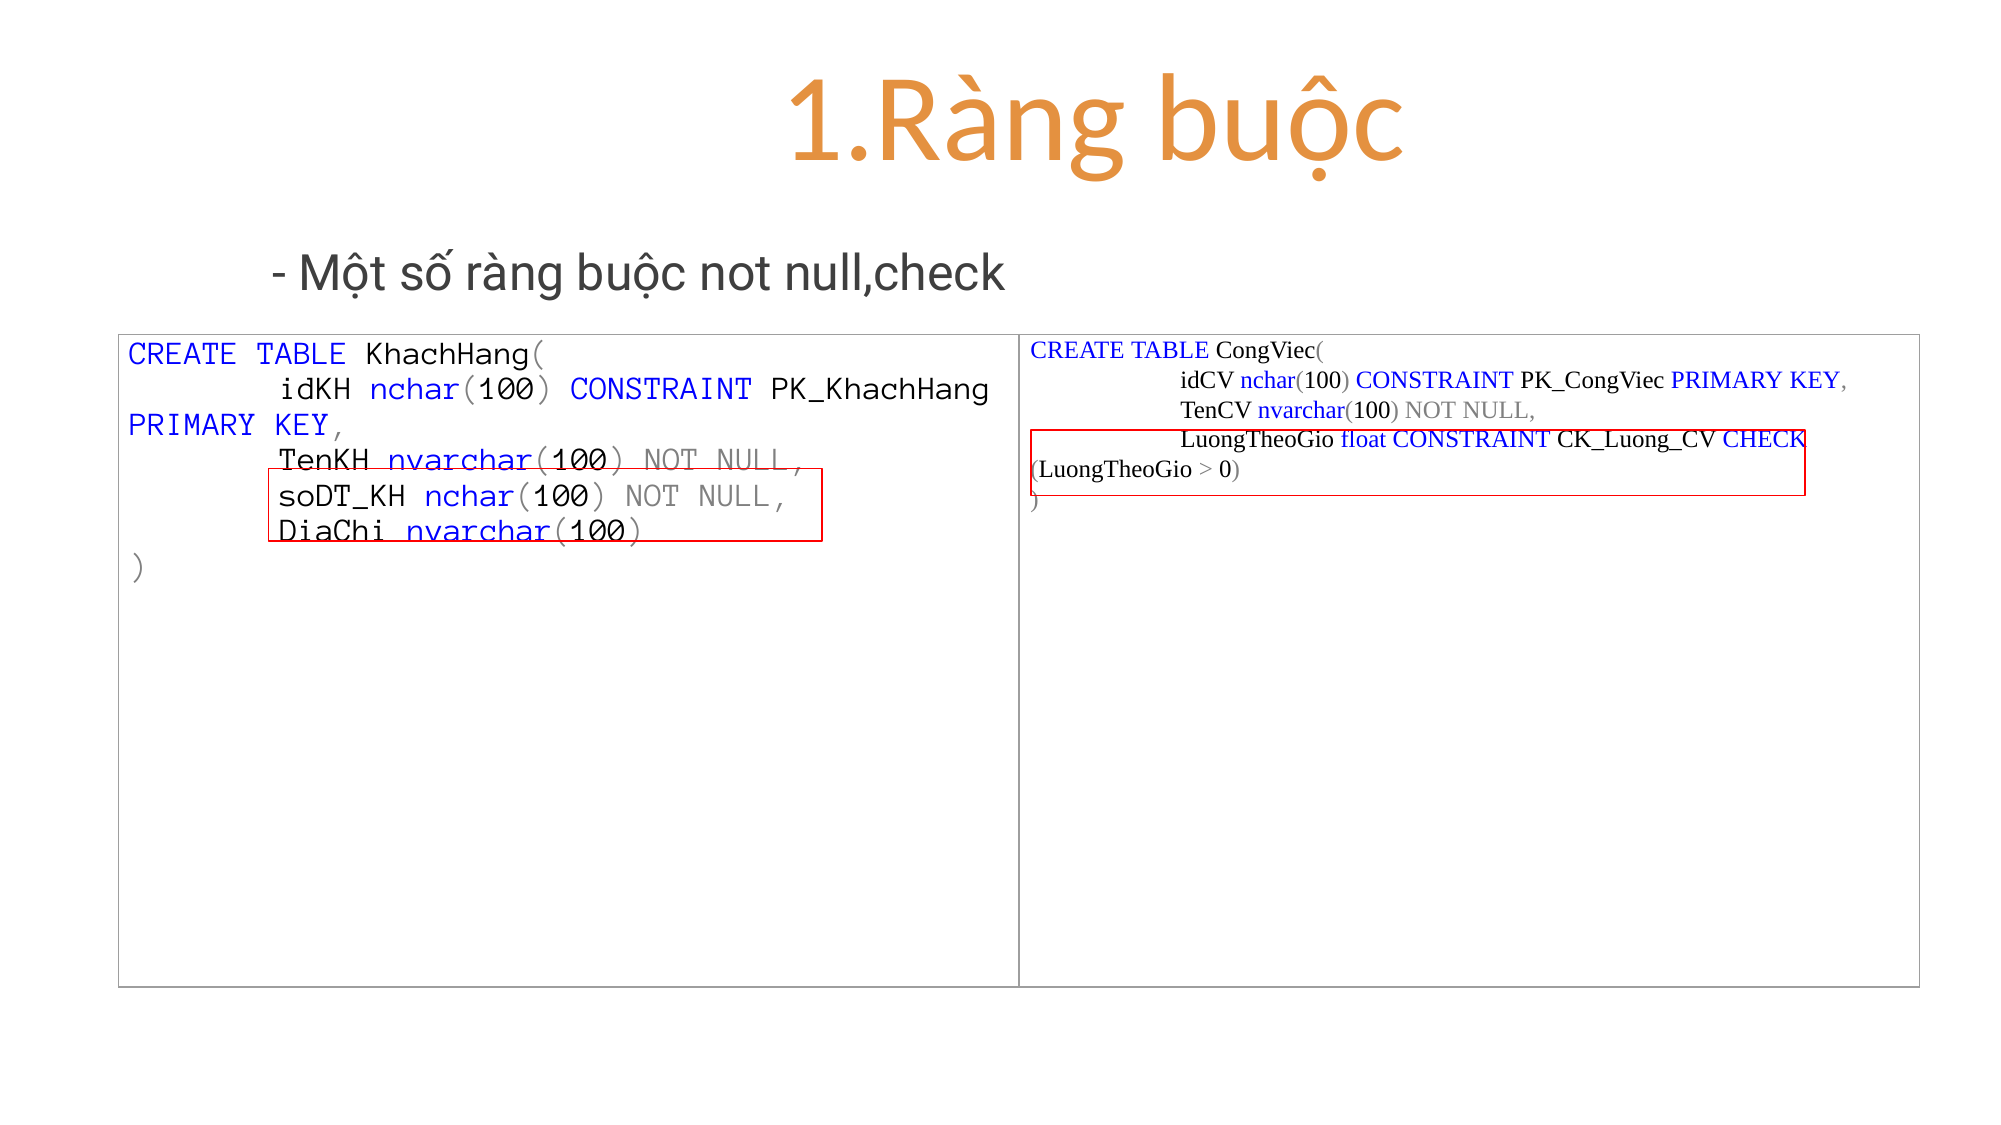

# 1.Ràng buộc
- Một số ràng buộc not null,check
| CREATE TABLE KhachHang( idKH nchar(100) CONSTRAINT PK\_KhachHang PRIMARY KEY, TenKH nvarchar(100) NOT NULL, soDT\_KH nchar(100) NOT NULL, DiaChi nvarchar(100) ) | CREATE TABLE CongViec( idCV nchar(100) CONSTRAINT PK\_CongViec PRIMARY KEY, TenCV nvarchar(100) NOT NULL, LuongTheoGio float CONSTRAINT CK\_Luong\_CV CHECK (LuongTheoGio > 0) ) |
| --- | --- |